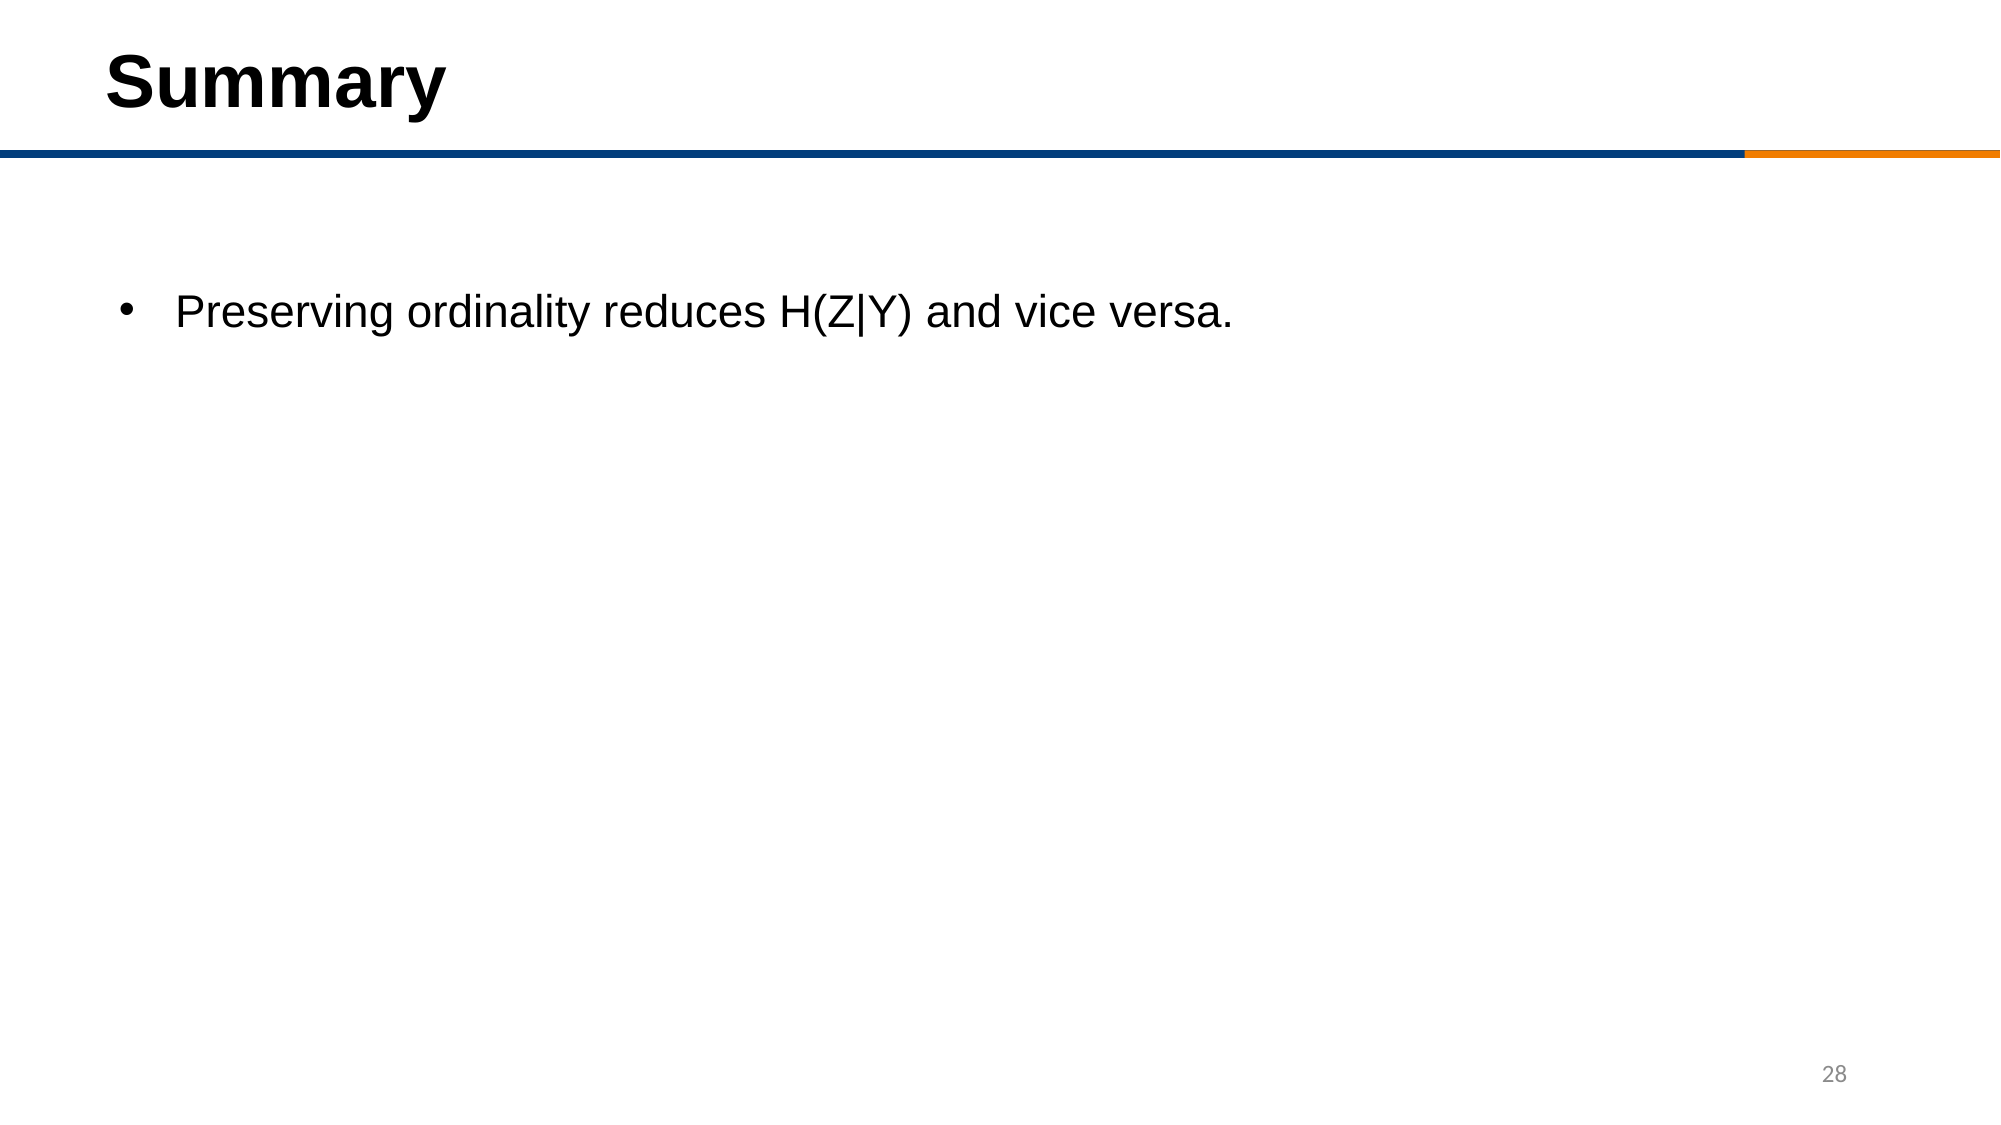

# Summary
Preserving ordinality reduces H(Z|Y) and vice versa.
28